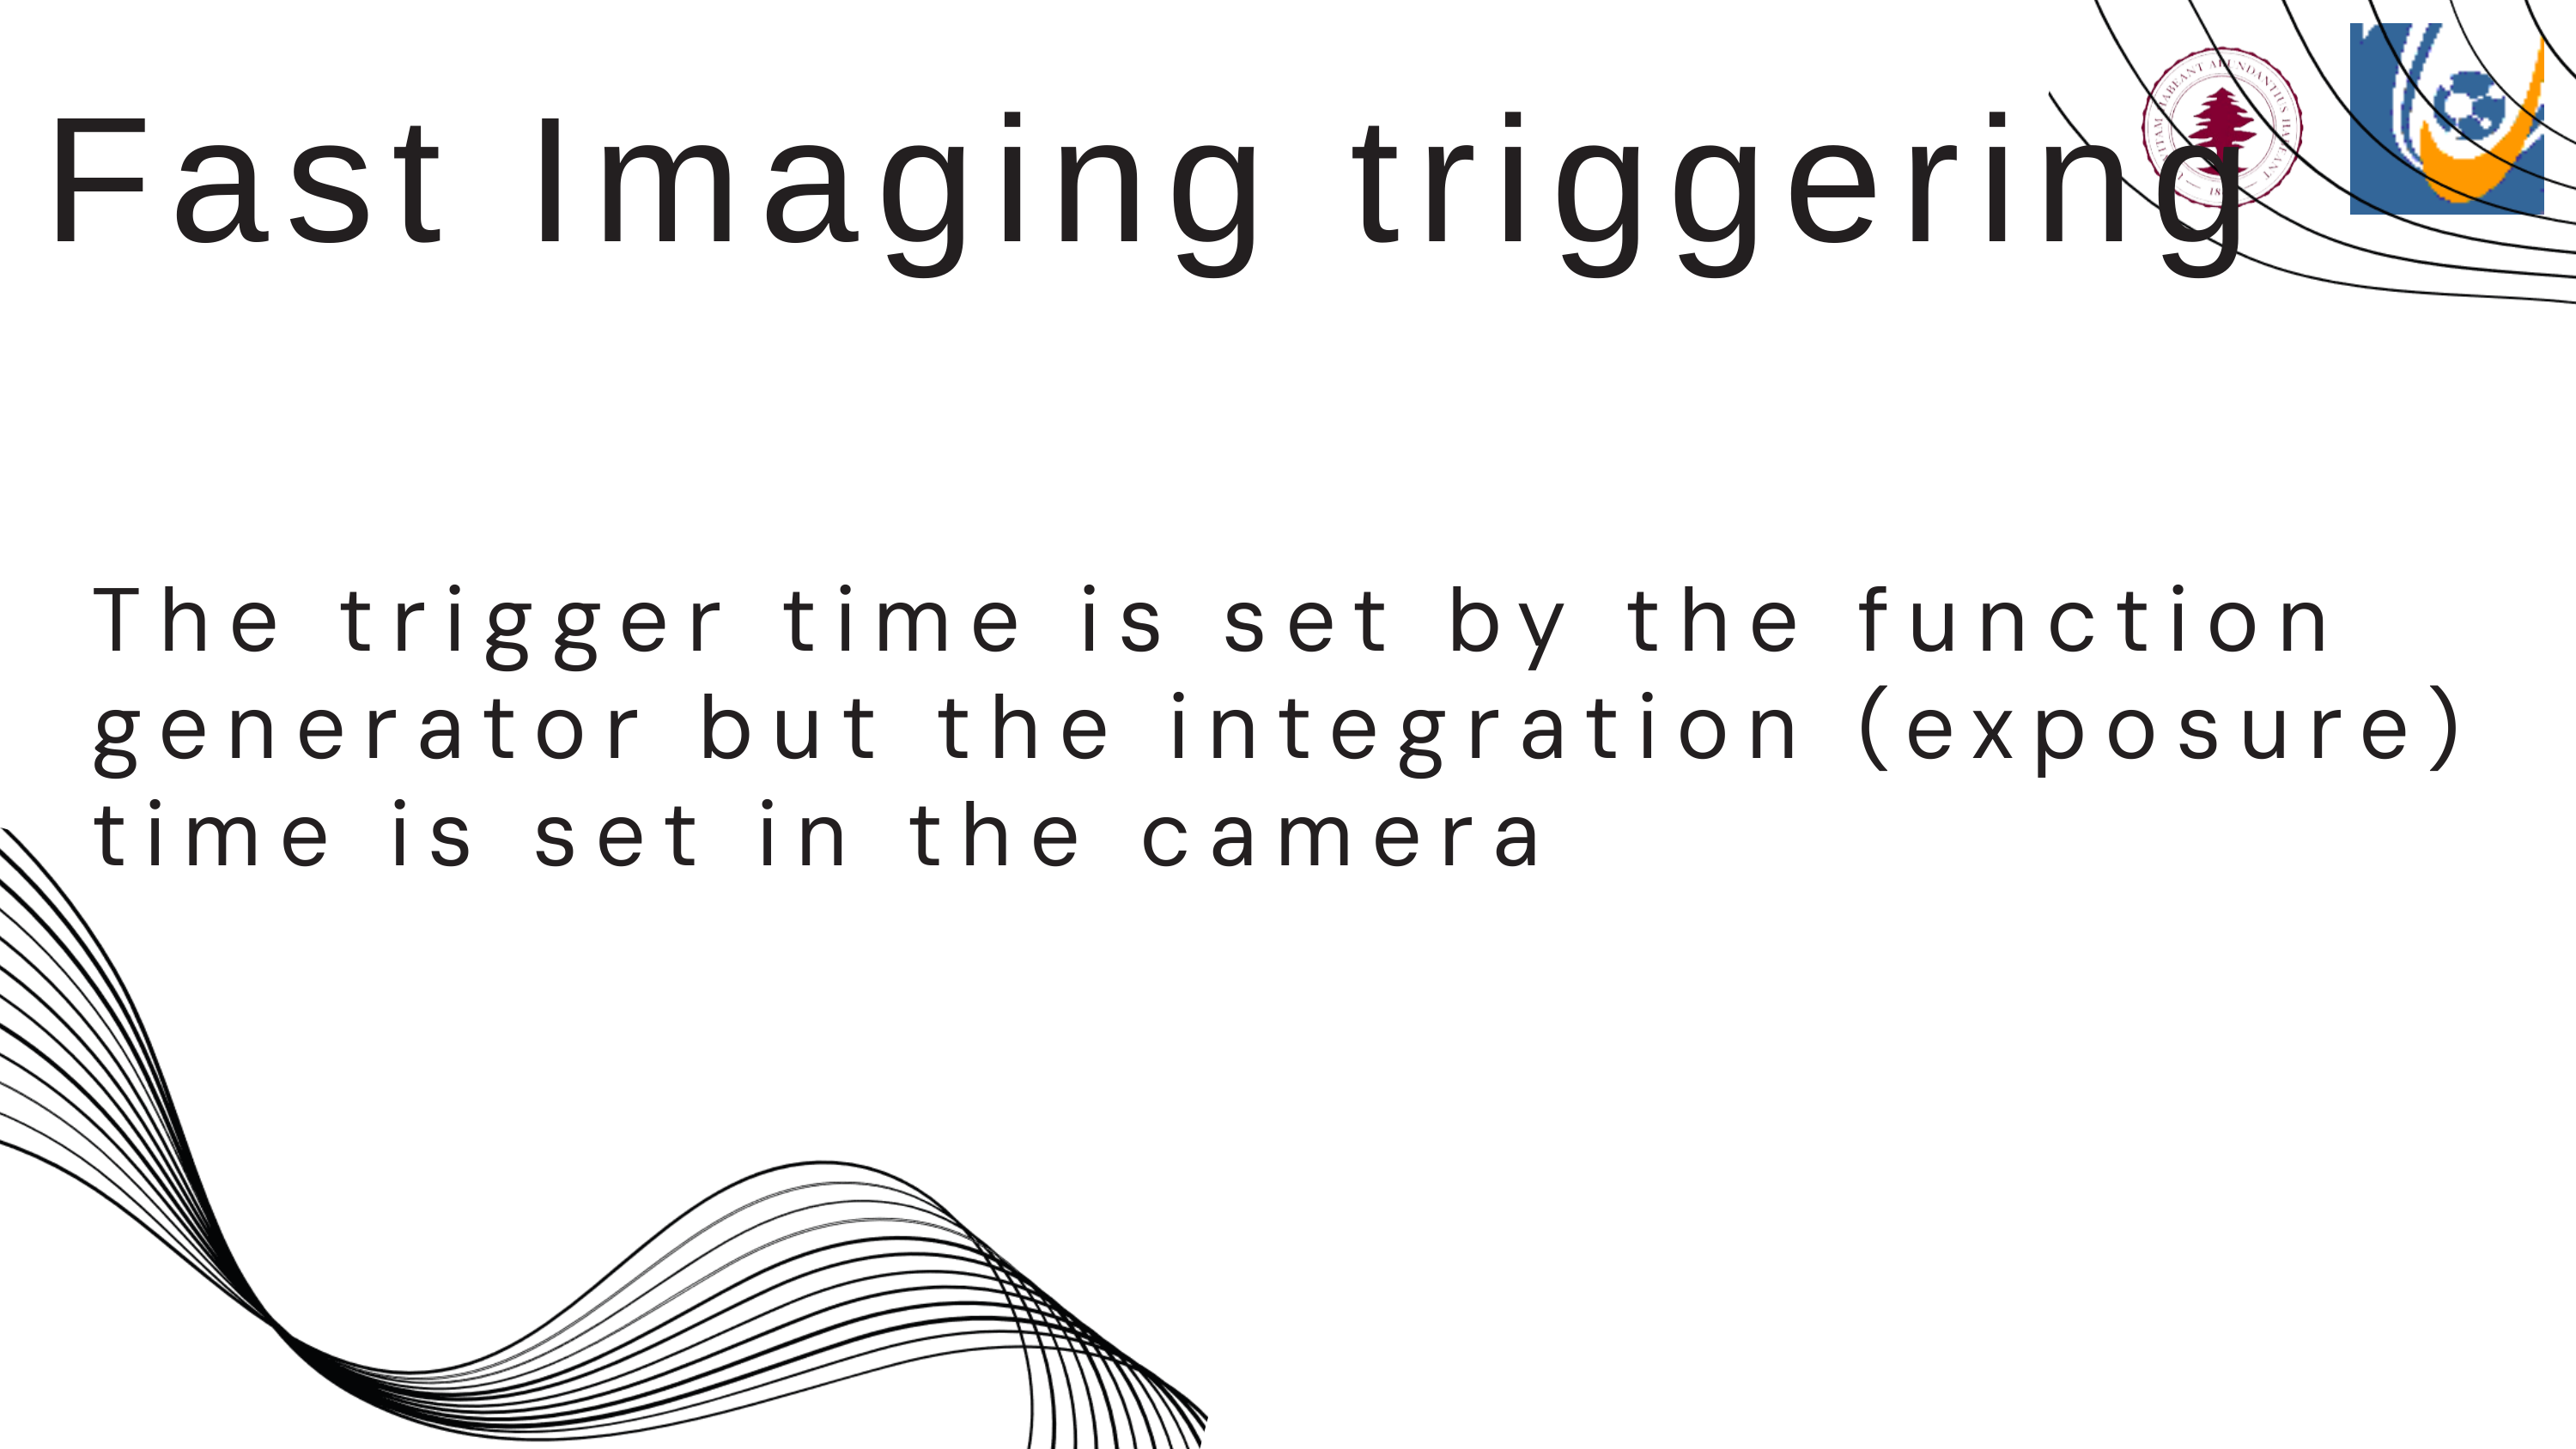

Fast Imaging triggering
The trigger time is set by the function generator but the integration (exposure) time is set in the camera